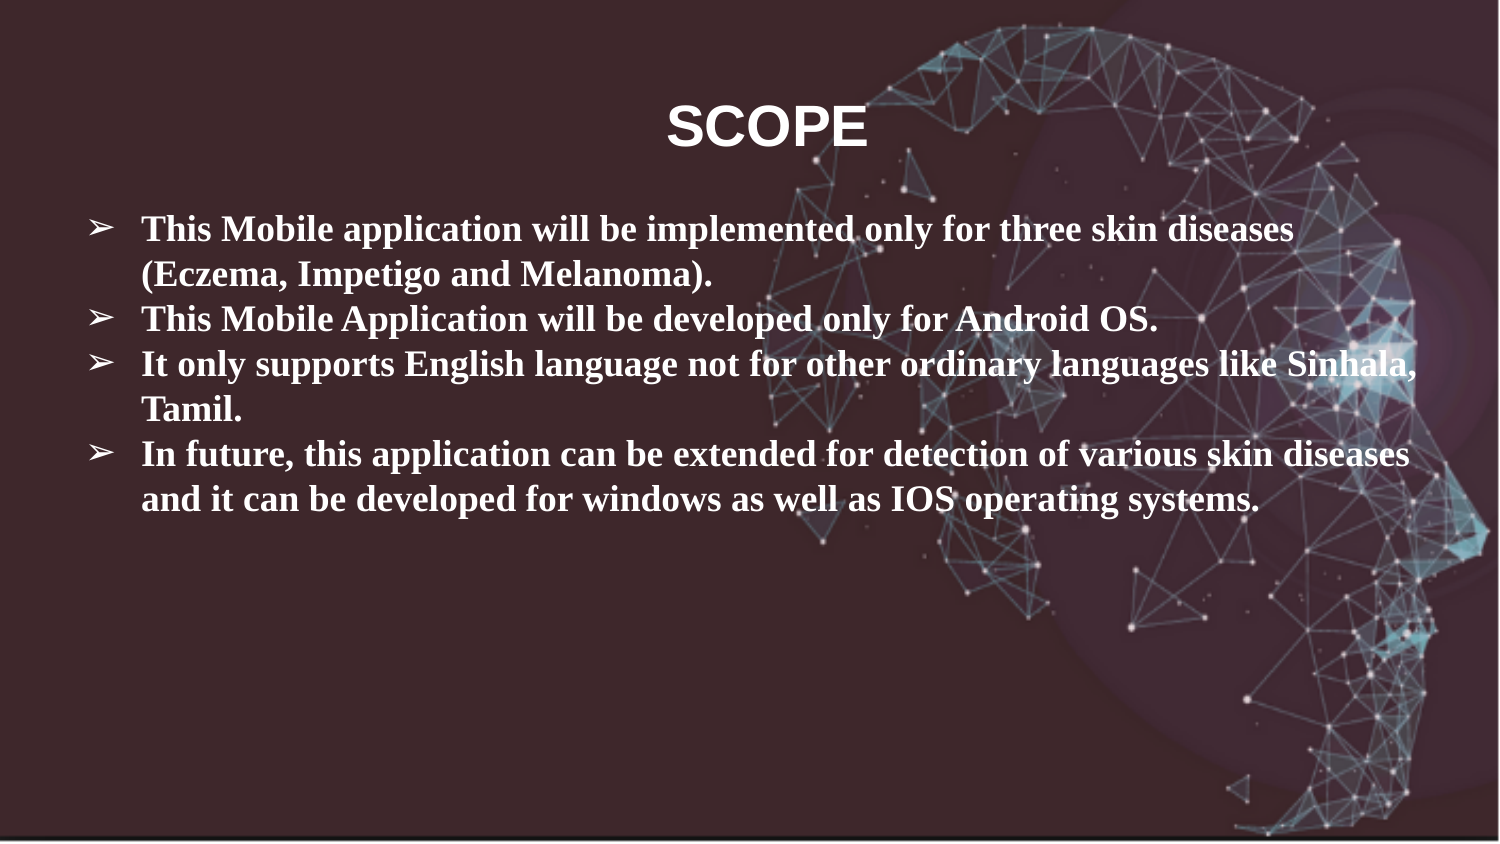

# SCOPE
This Mobile application will be implemented only for three skin diseases (Eczema, Impetigo and Melanoma).
This Mobile Application will be developed only for Android OS.
It only supports English language not for other ordinary languages like Sinhala, Tamil.
In future, this application can be extended for detection of various skin diseases and it can be developed for windows as well as IOS operating systems.